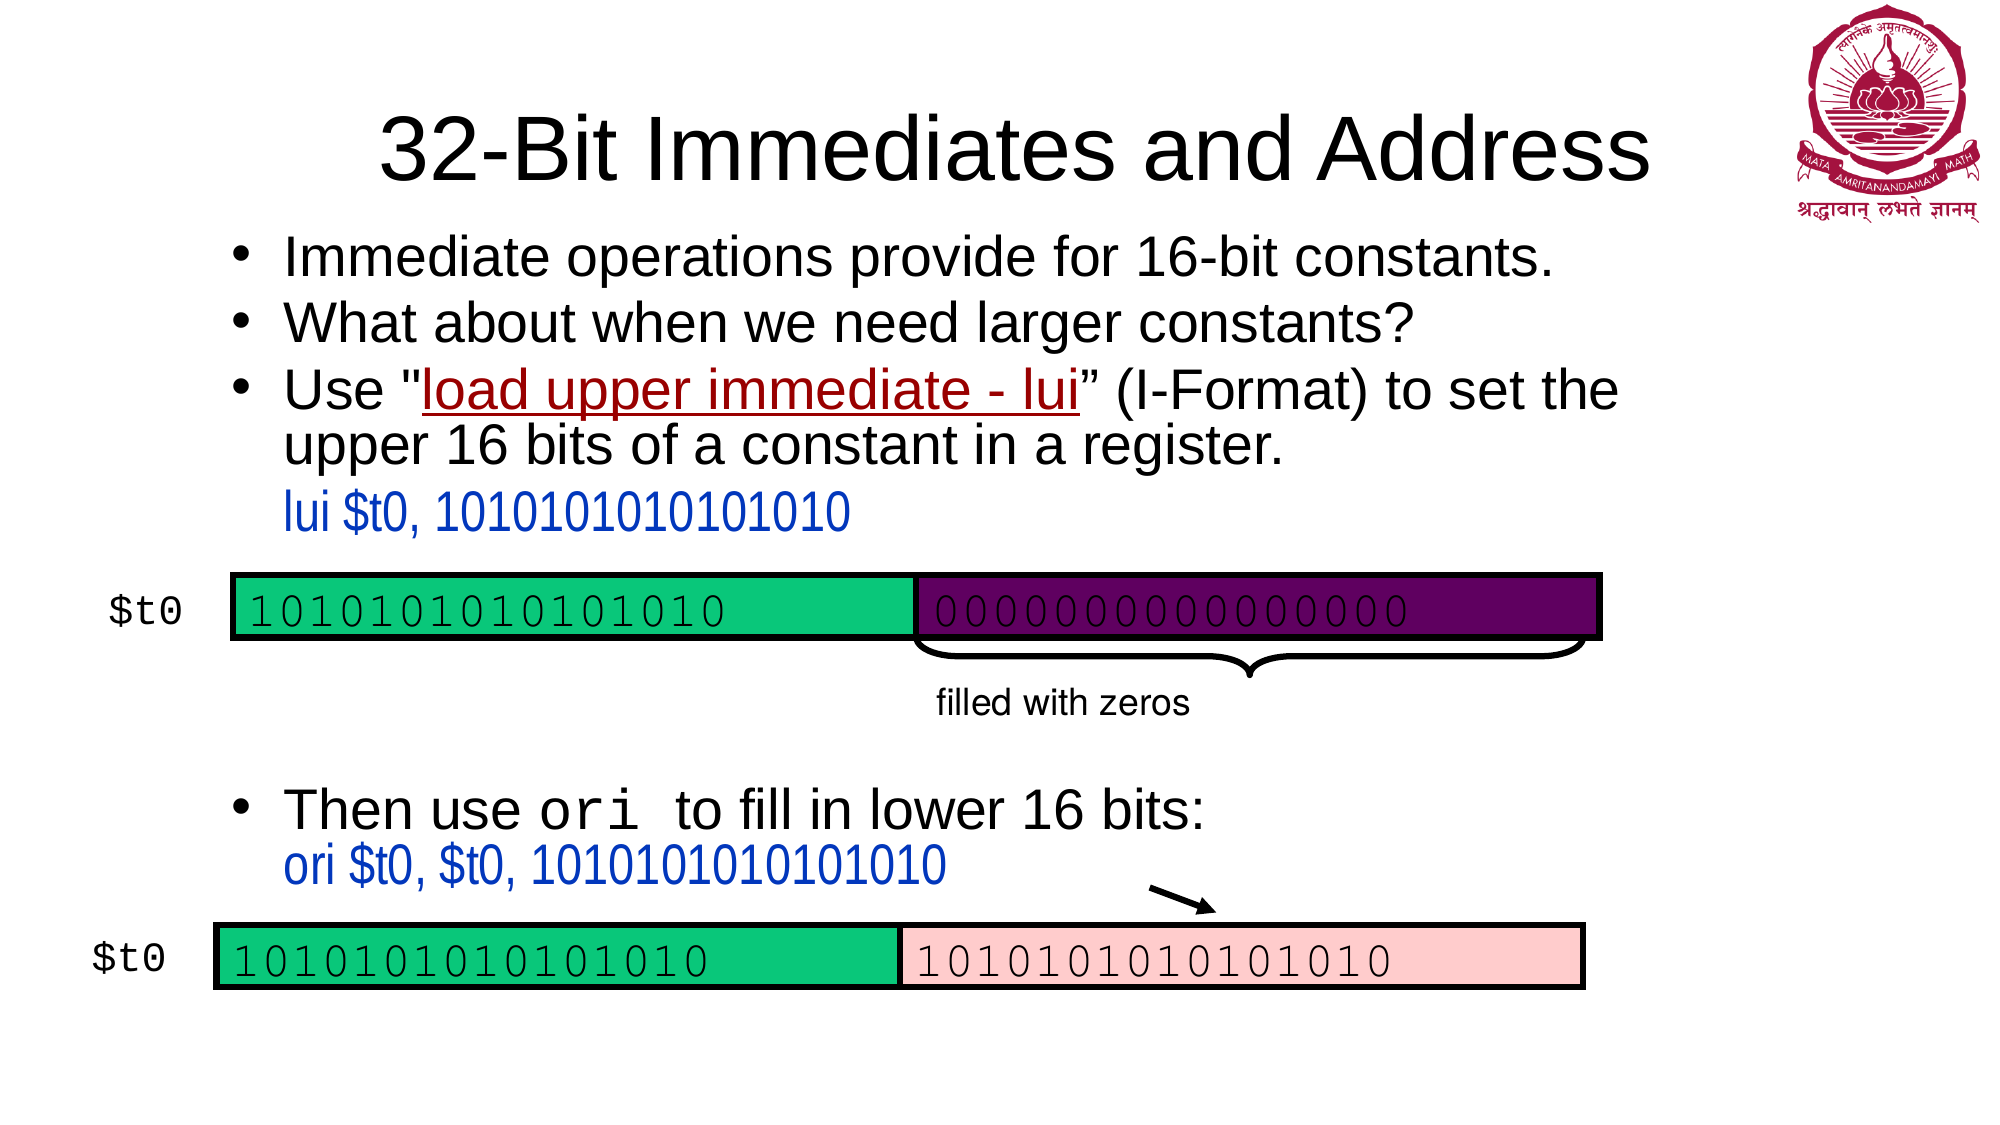

# 32-Bit Immediates and Address
Immediate operations provide for 16-bit constants.
What about when we need larger constants?
Use "load upper immediate - lui” (I-Format) to set the upper 16 bits of a constant in a register.
		lui $t0, 1010101010101010

Then use ori to fill in lower 16 bits:
	ori $t0, $t0, 1010101010101010
$t0
(original contents)
1010101010101010
0000000000000000

filled with zeros

1010101010101010
$t0
1010101010101010
0000000000000000